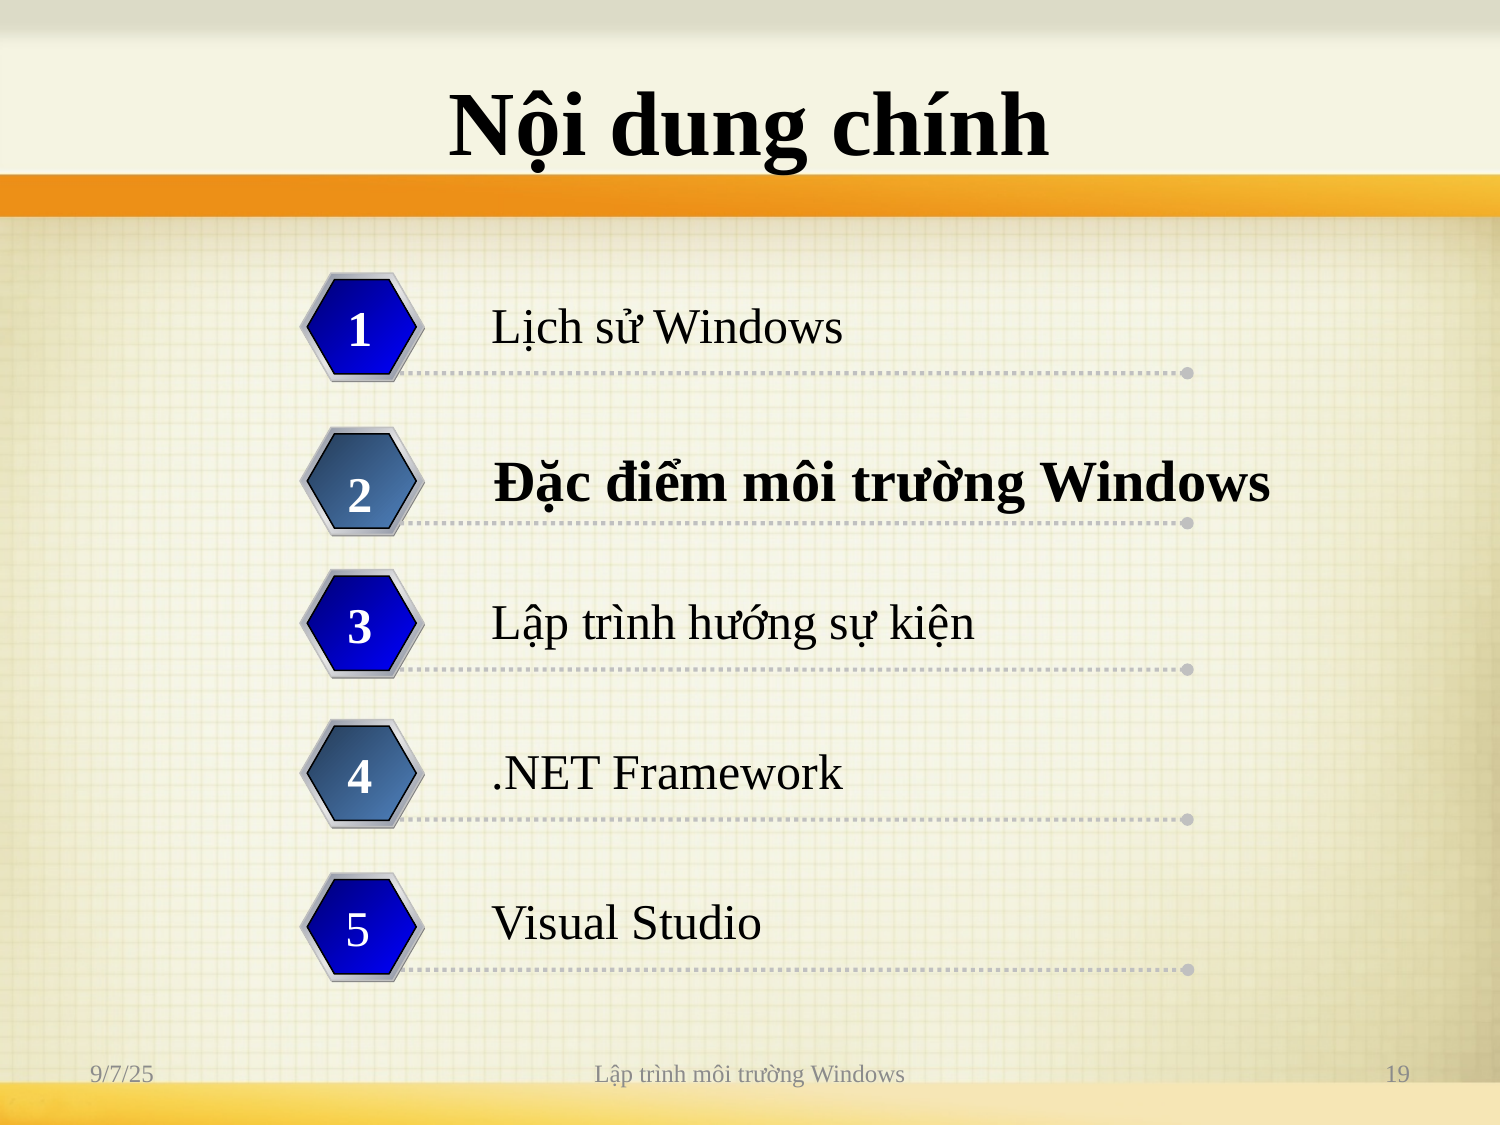

# Nội dung chính

Lịch sử Windows
1

Đặc điểm môi trường Windows
2

Lập trình hướng sự kiện
3

.NET Framework
4

 5
Visual Studio
5

9/7/25
Lập trình môi trường Windows
19